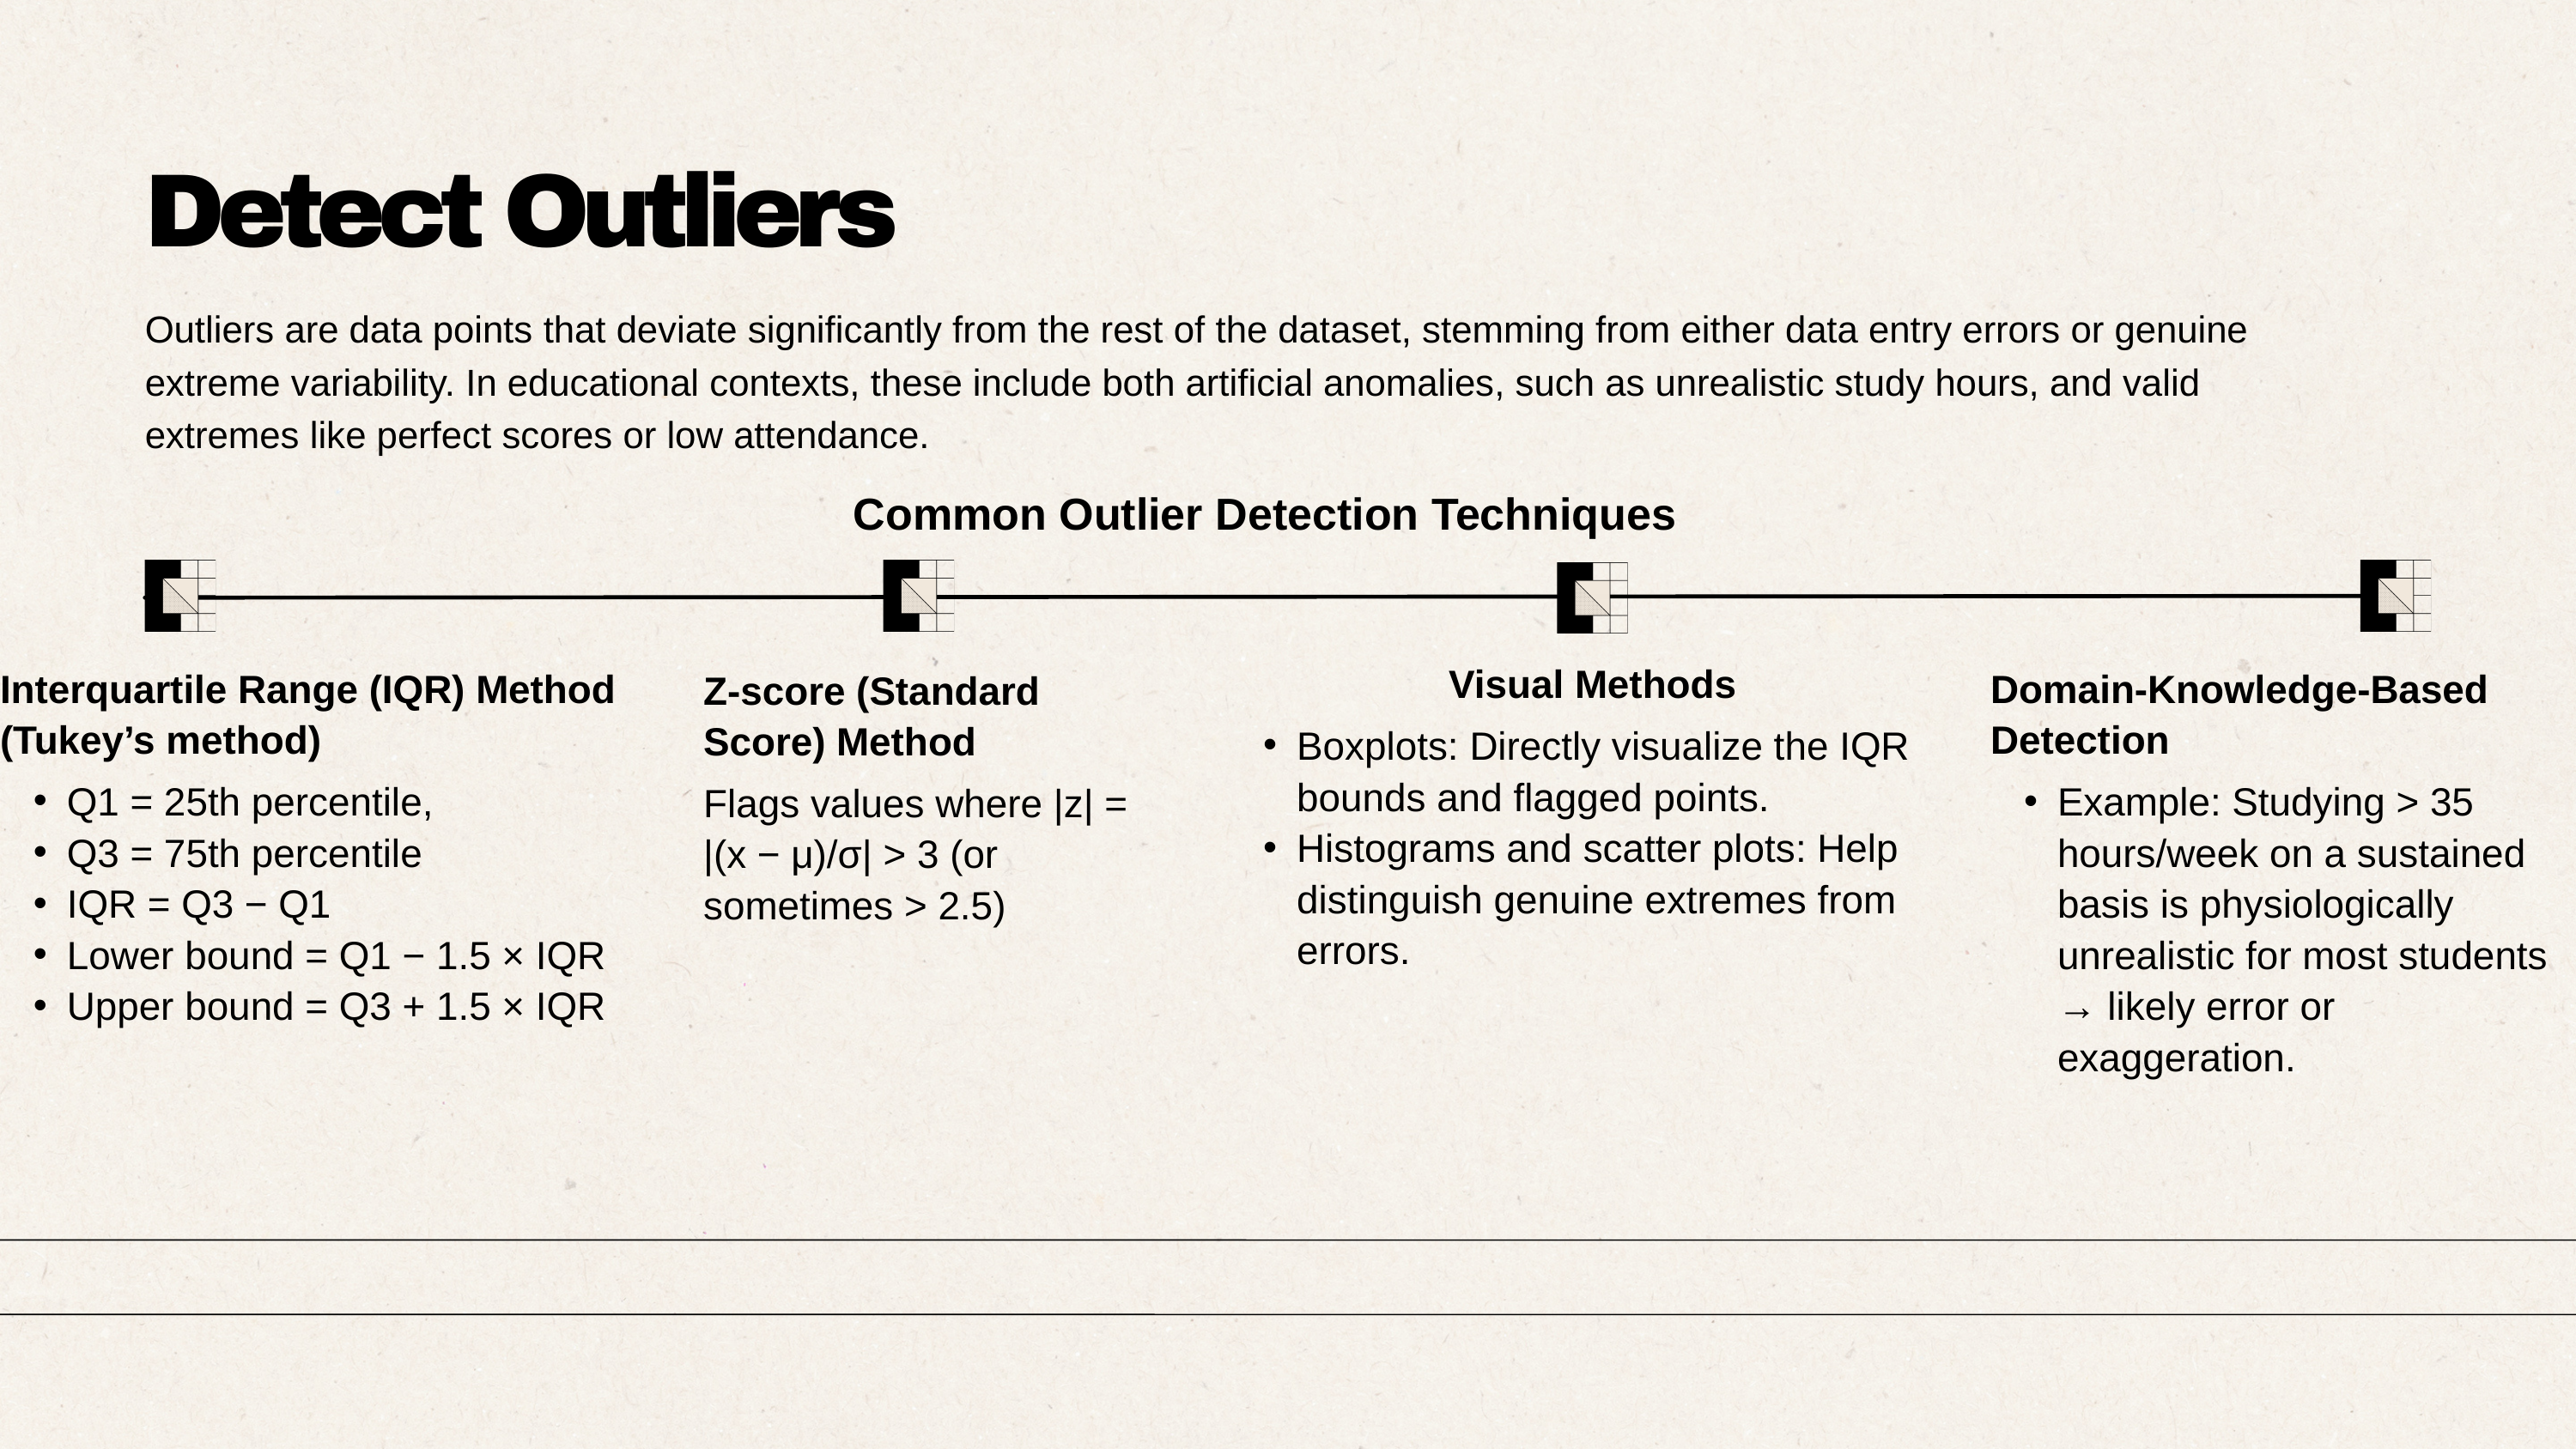

Detect Outliers
Outliers are data points that deviate significantly from the rest of the dataset, stemming from either data entry errors or genuine extreme variability. In educational contexts, these include both artificial anomalies, such as unrealistic study hours, and valid extremes like perfect scores or low attendance.
Common Outlier Detection Techniques

Visual Methods
Boxplots: Directly visualize the IQR bounds and flagged points.
Histograms and scatter plots: Help distinguish genuine extremes from errors.

Interquartile Range (IQR) Method (Tukey’s method)
Q1 = 25th percentile,
Q3 = 75th percentile
IQR = Q3 − Q1
Lower bound = Q1 − 1.5 × IQR
Upper bound = Q3 + 1.5 × IQR

Domain-Knowledge-Based Detection
Example: Studying > 35 hours/week on a sustained basis is physiologically unrealistic for most students → likely error or exaggeration.

Z-score (Standard Score) Method
Flags values where |z| = |(x − μ)/σ| > 3 (or sometimes > 2.5)